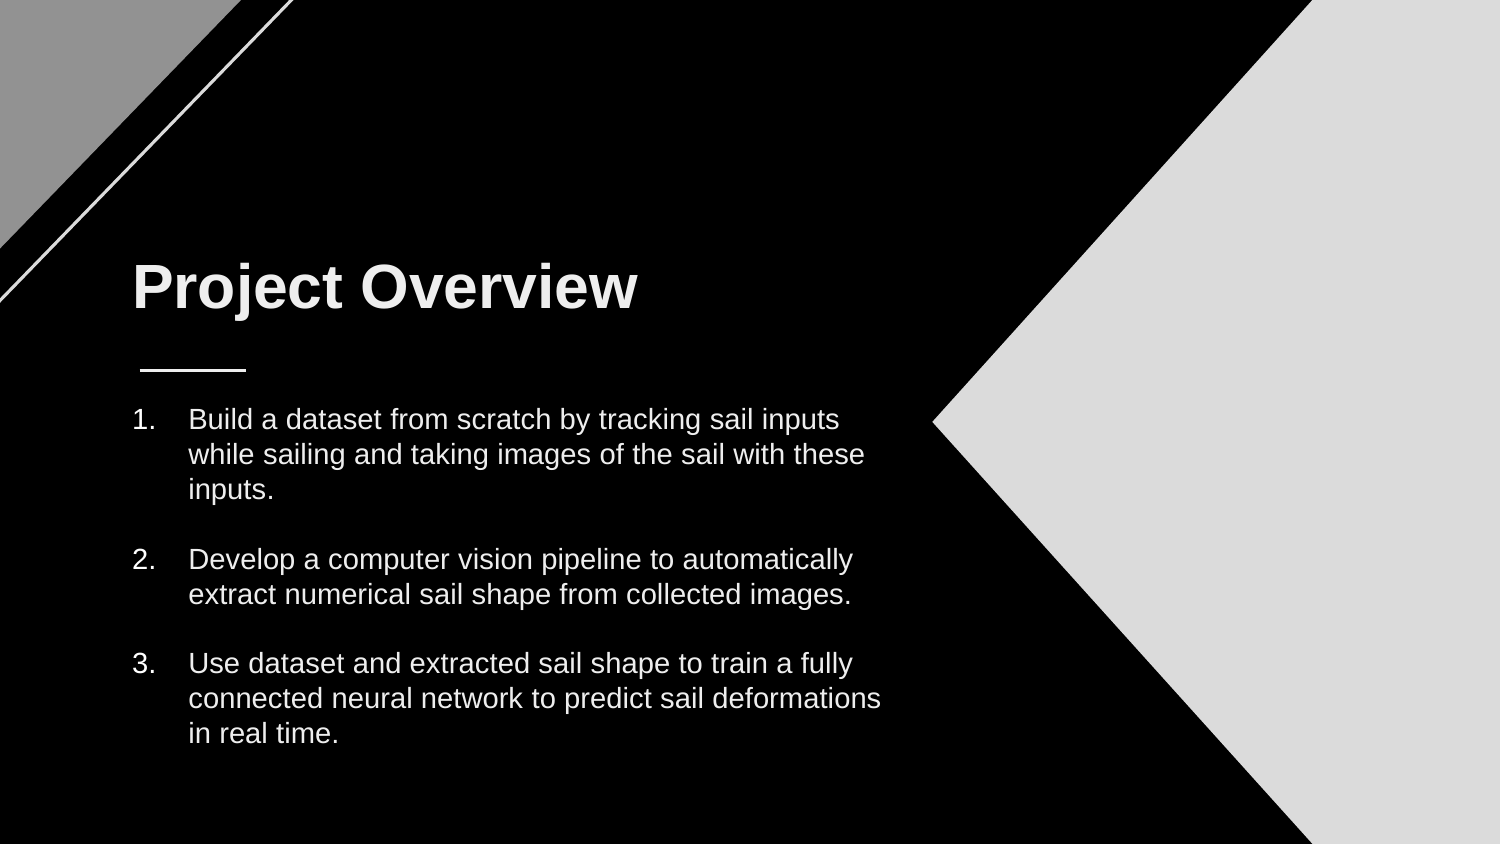

# Project Overview
Build a dataset from scratch by tracking sail inputs while sailing and taking images of the sail with these inputs.

Develop a computer vision pipeline to automatically extract numerical sail shape from collected images.

Use dataset and extracted sail shape to train a fully connected neural network to predict sail deformations in real time.